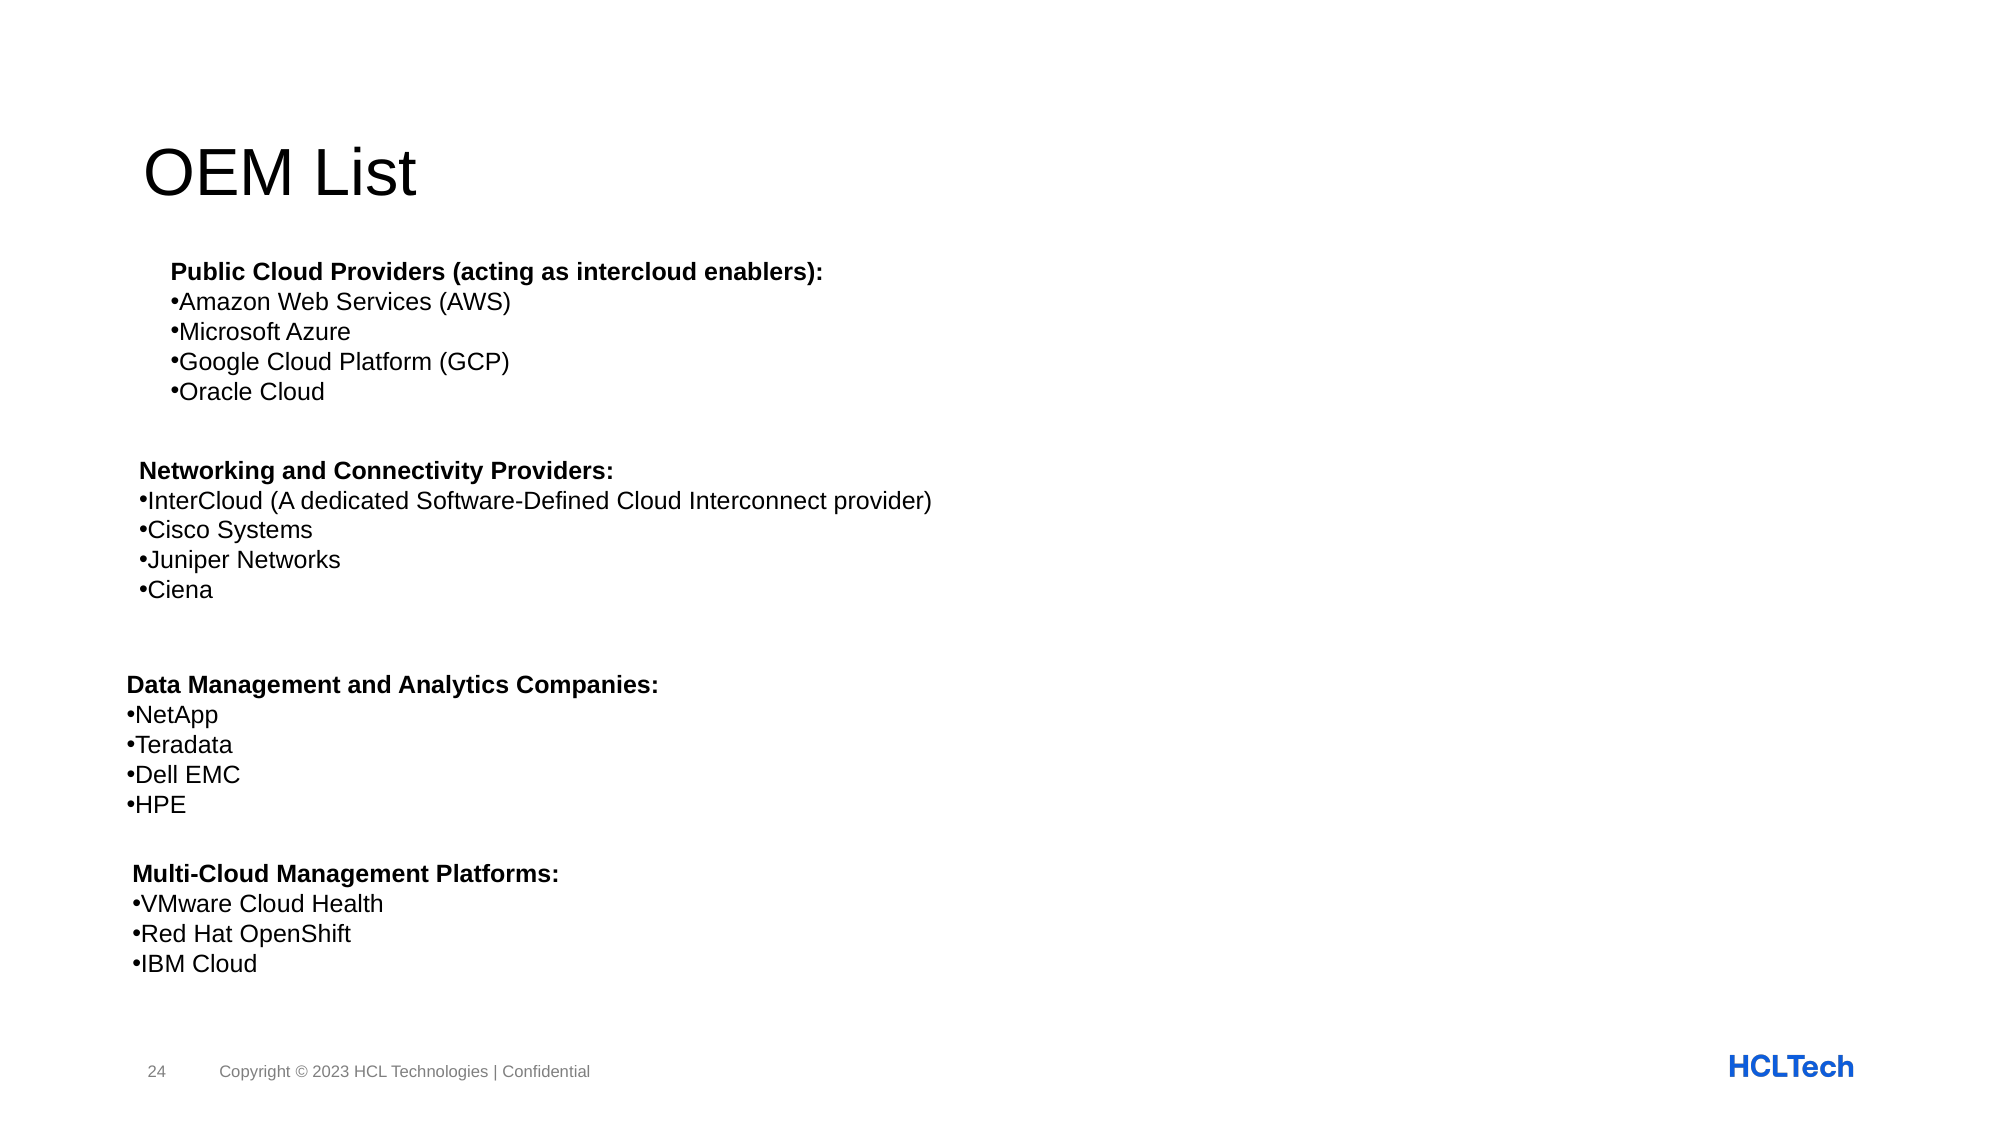

# OEM List
Public Cloud Providers (acting as intercloud enablers):
Amazon Web Services (AWS)
Microsoft Azure
Google Cloud Platform (GCP)
Oracle Cloud

Networking and Connectivity Providers:
InterCloud (A dedicated Software-Defined Cloud Interconnect provider)
Cisco Systems
Juniper Networks
Ciena
Data Management and Analytics Companies:
NetApp
Teradata
Dell EMC
HPE
Multi-Cloud Management Platforms:
VMware Cloud Health
Red Hat OpenShift
IBM Cloud
24
Copyright © 2023 HCL Technologies | Confidential